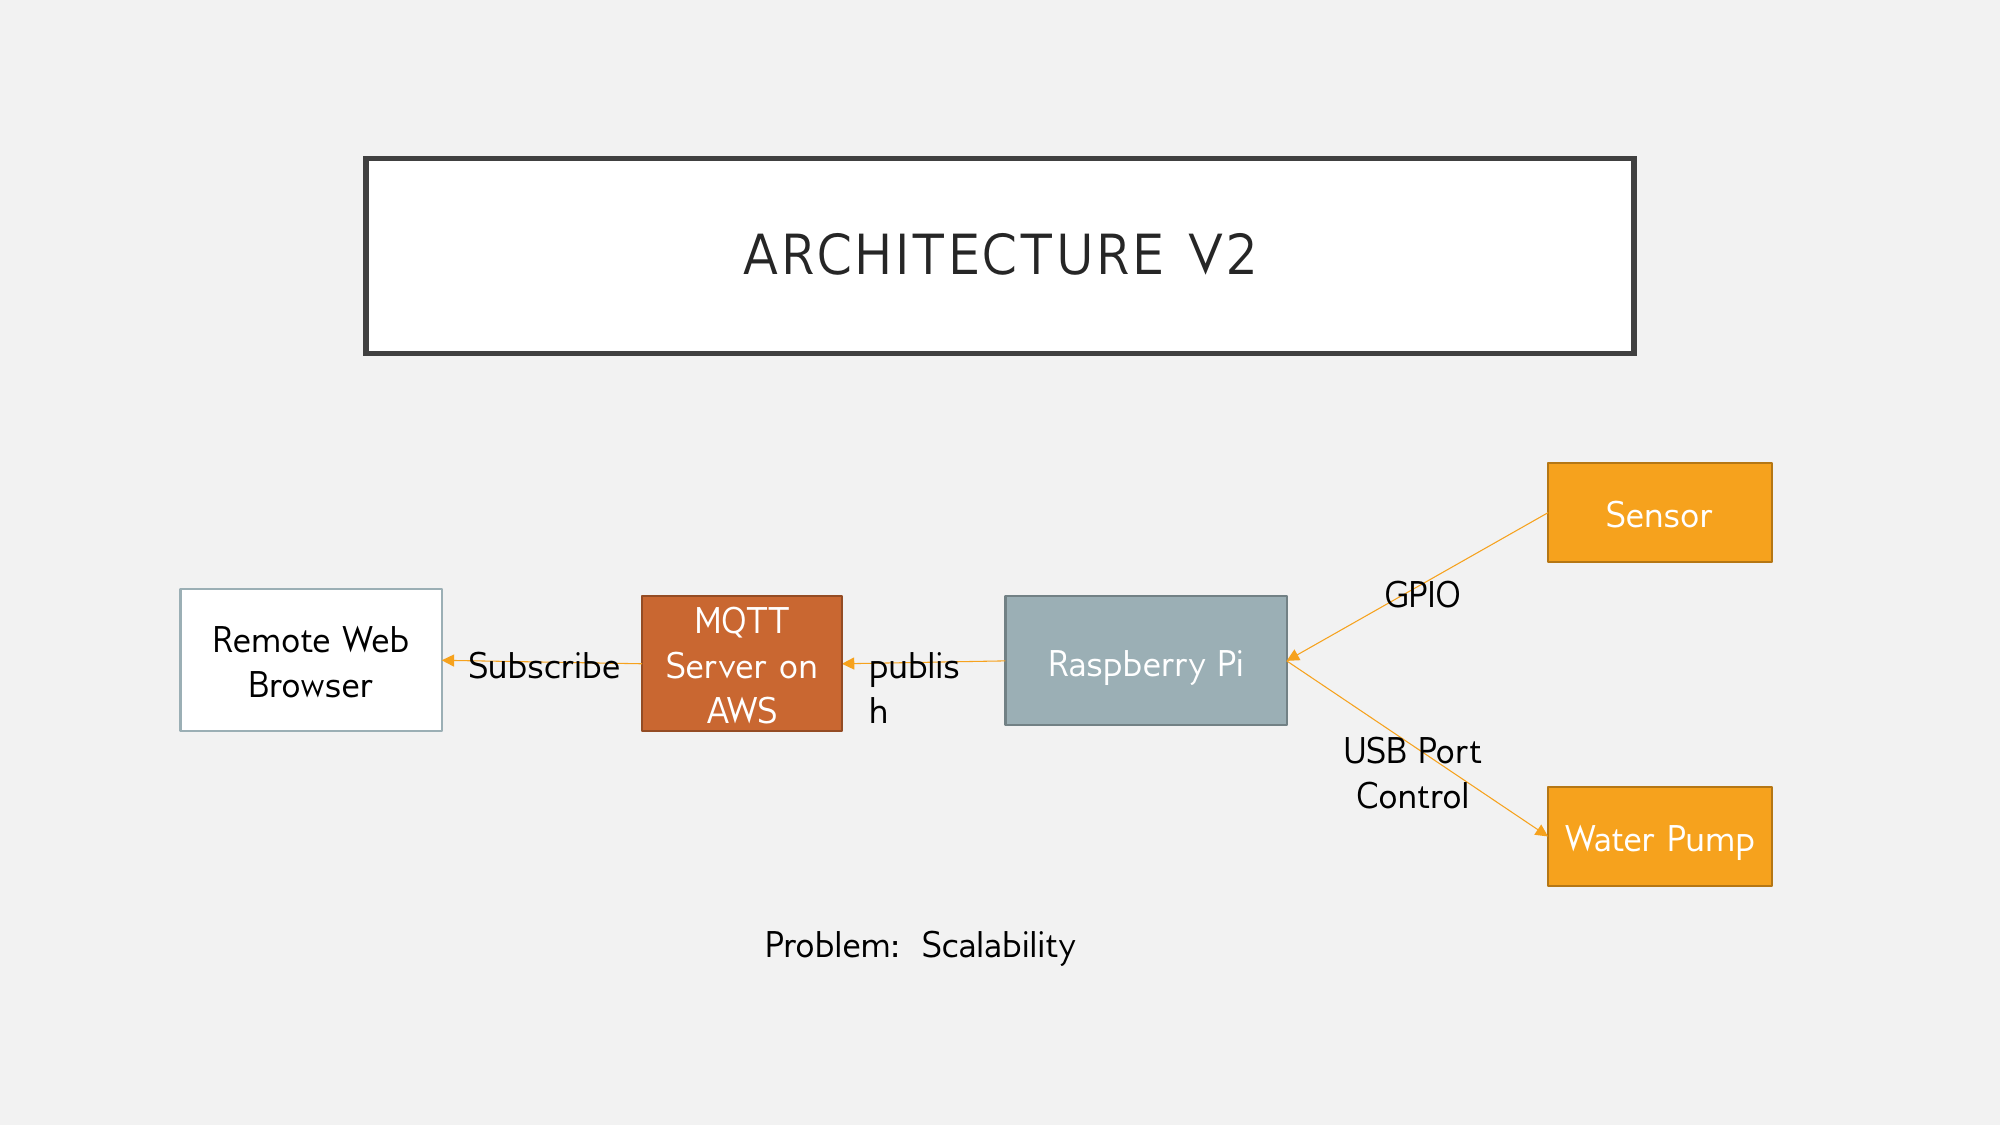

# Architecture v2
Sensor
GPIO
Remote Web Browser
MQTT Server on AWS
Raspberry Pi
publish
Subscribe
USB Port Control
Water Pump
Problem:  Scalability